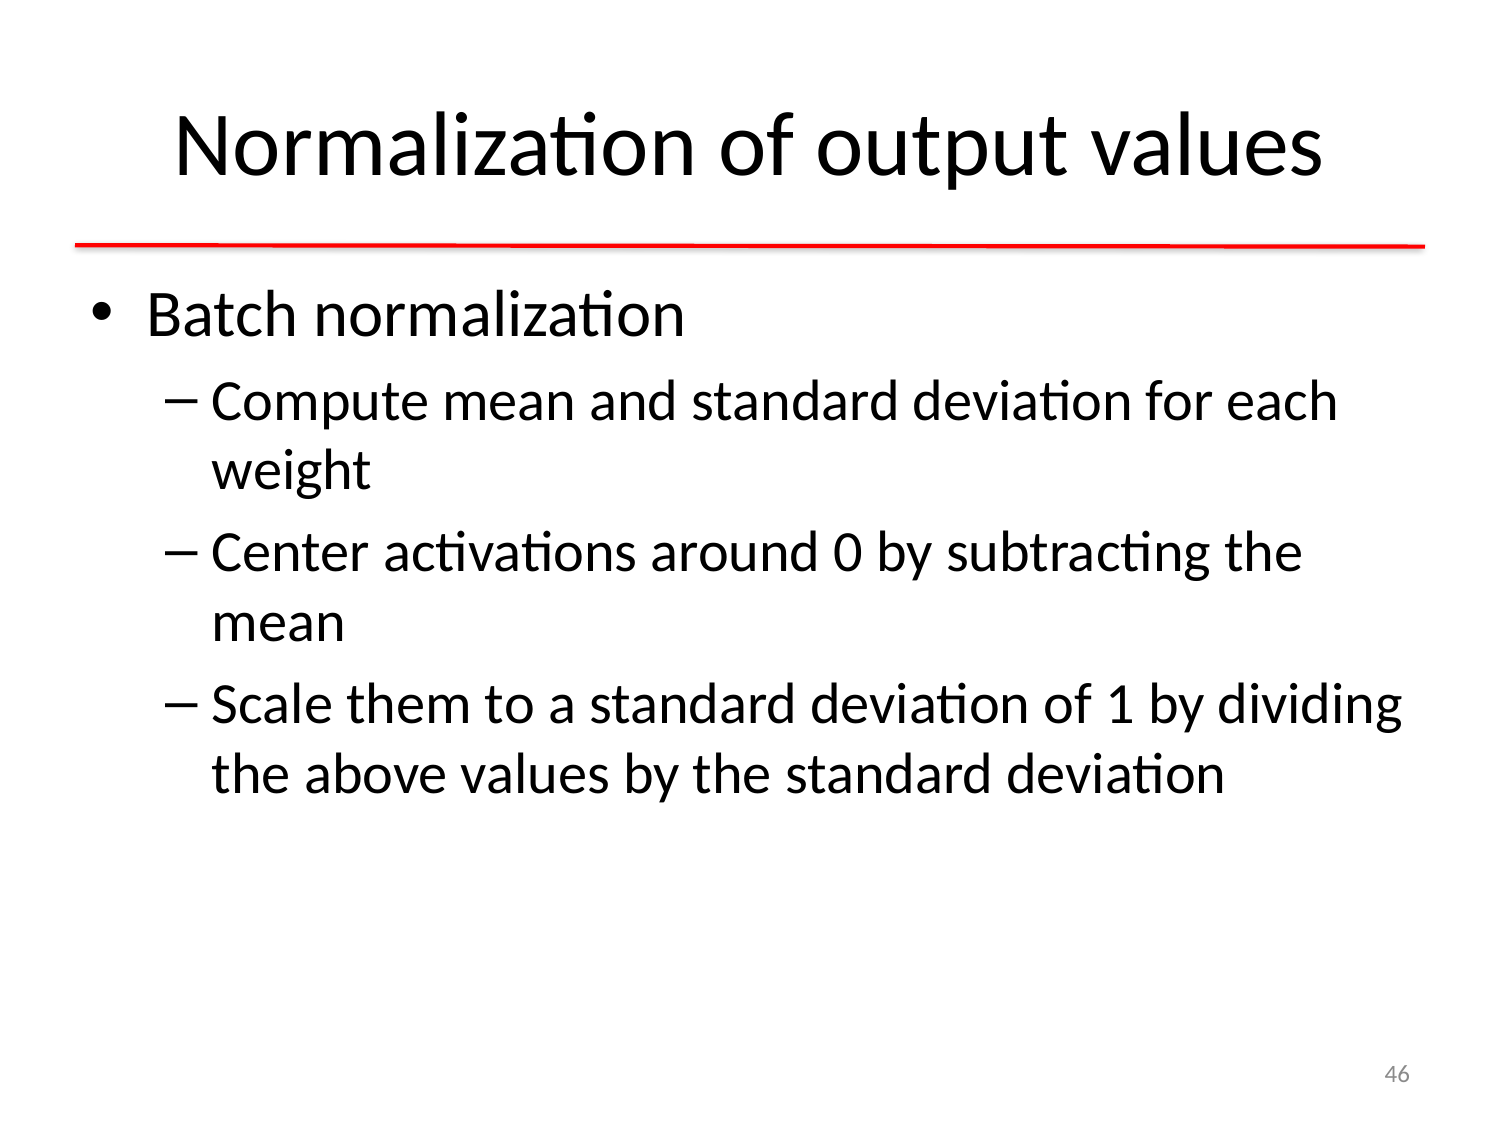

# Normalization of output values
Batch normalization
Compute mean and standard deviation for each weight
Center activations around 0 by subtracting the mean
Scale them to a standard deviation of 1 by dividing the above values by the standard deviation
46